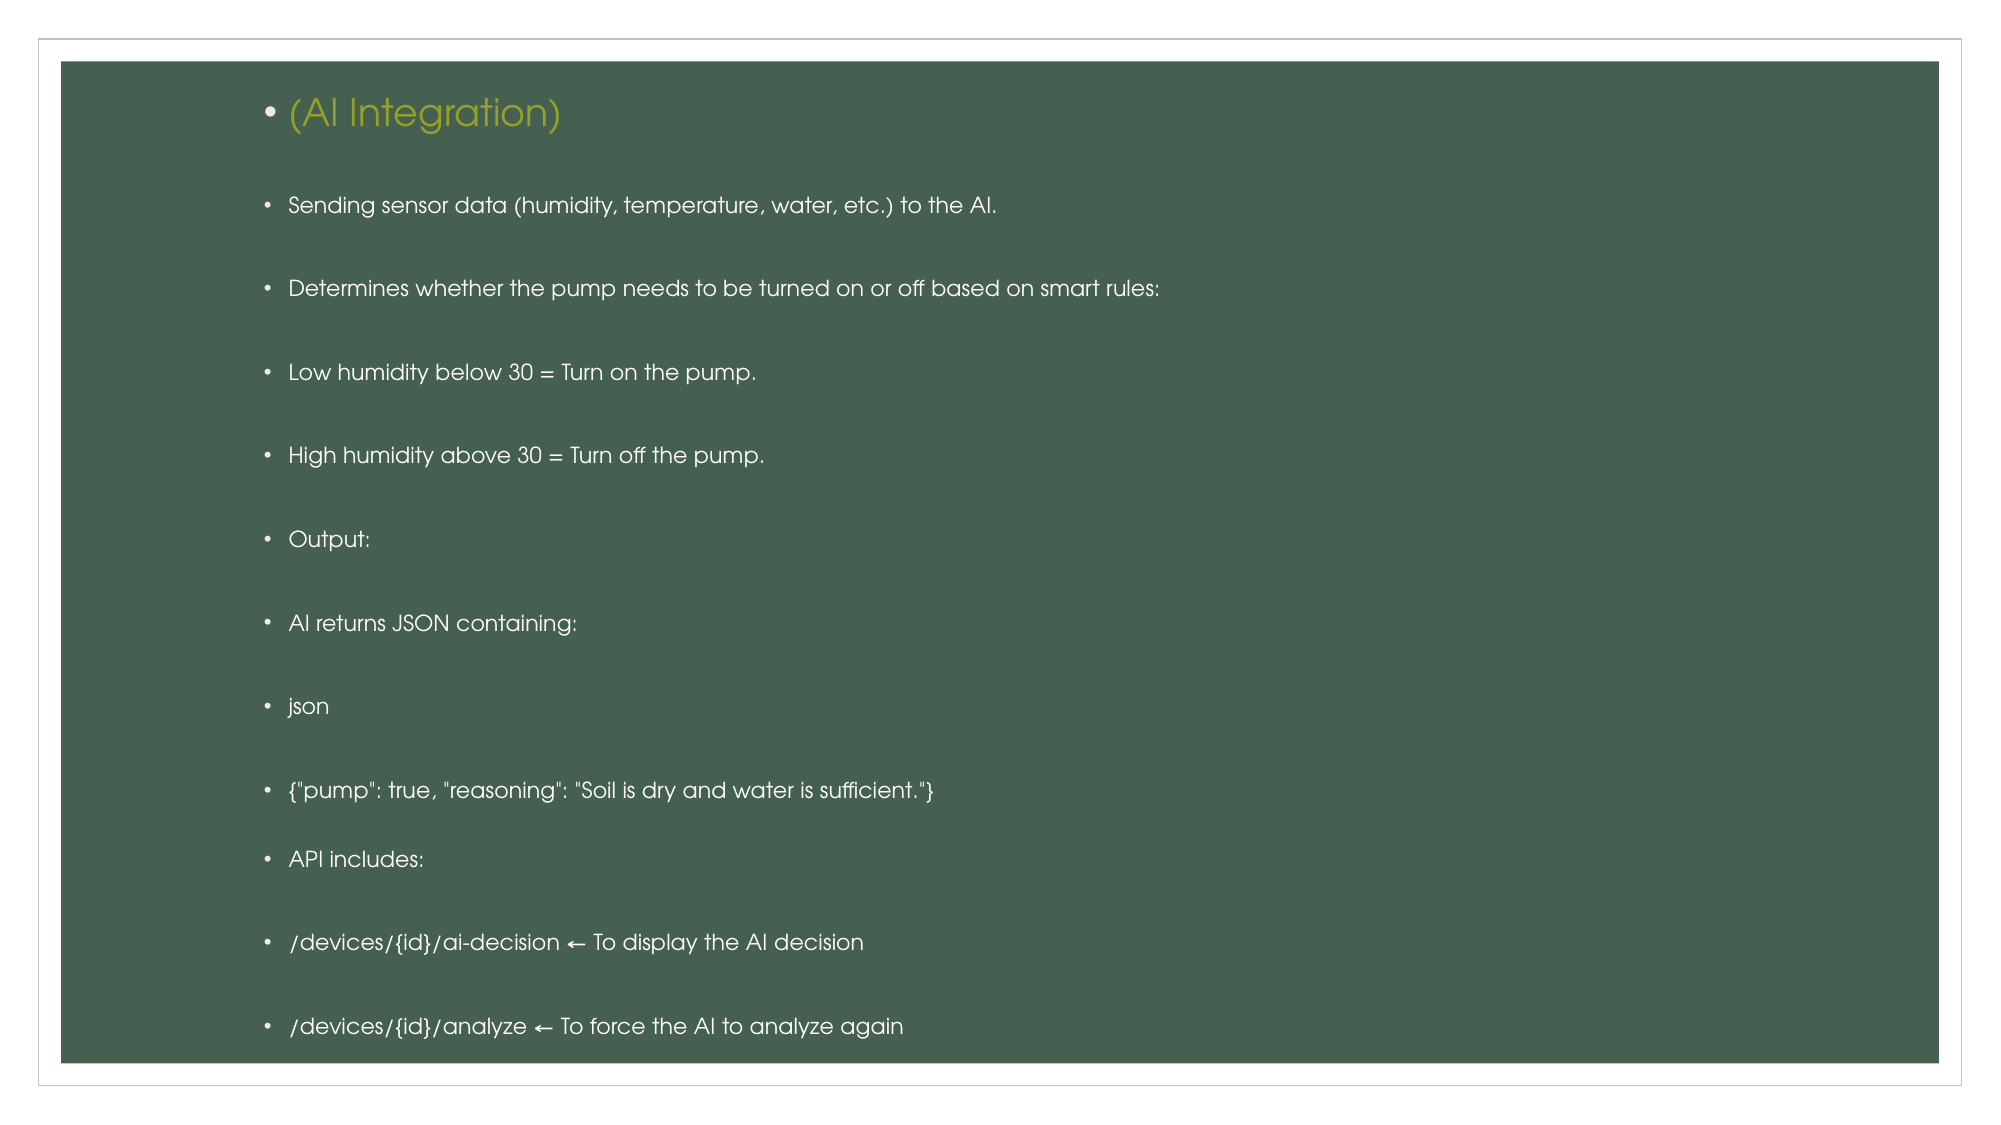

(AI Integration)

Sending sensor data (humidity, temperature, water, etc.) to the AI.

Determines whether the pump needs to be turned on or off based on smart rules:

Low humidity below 30 = Turn on the pump.

High humidity above 30 = Turn off the pump.

Output:

AI returns JSON containing:

json

{"pump": true, "reasoning": "Soil is dry and water is sufficient."}

API includes:

/devices/{id}/ai-decision ← To display the AI ​​decision

/devices/{id}/analyze ← To force the AI ​​to analyze again